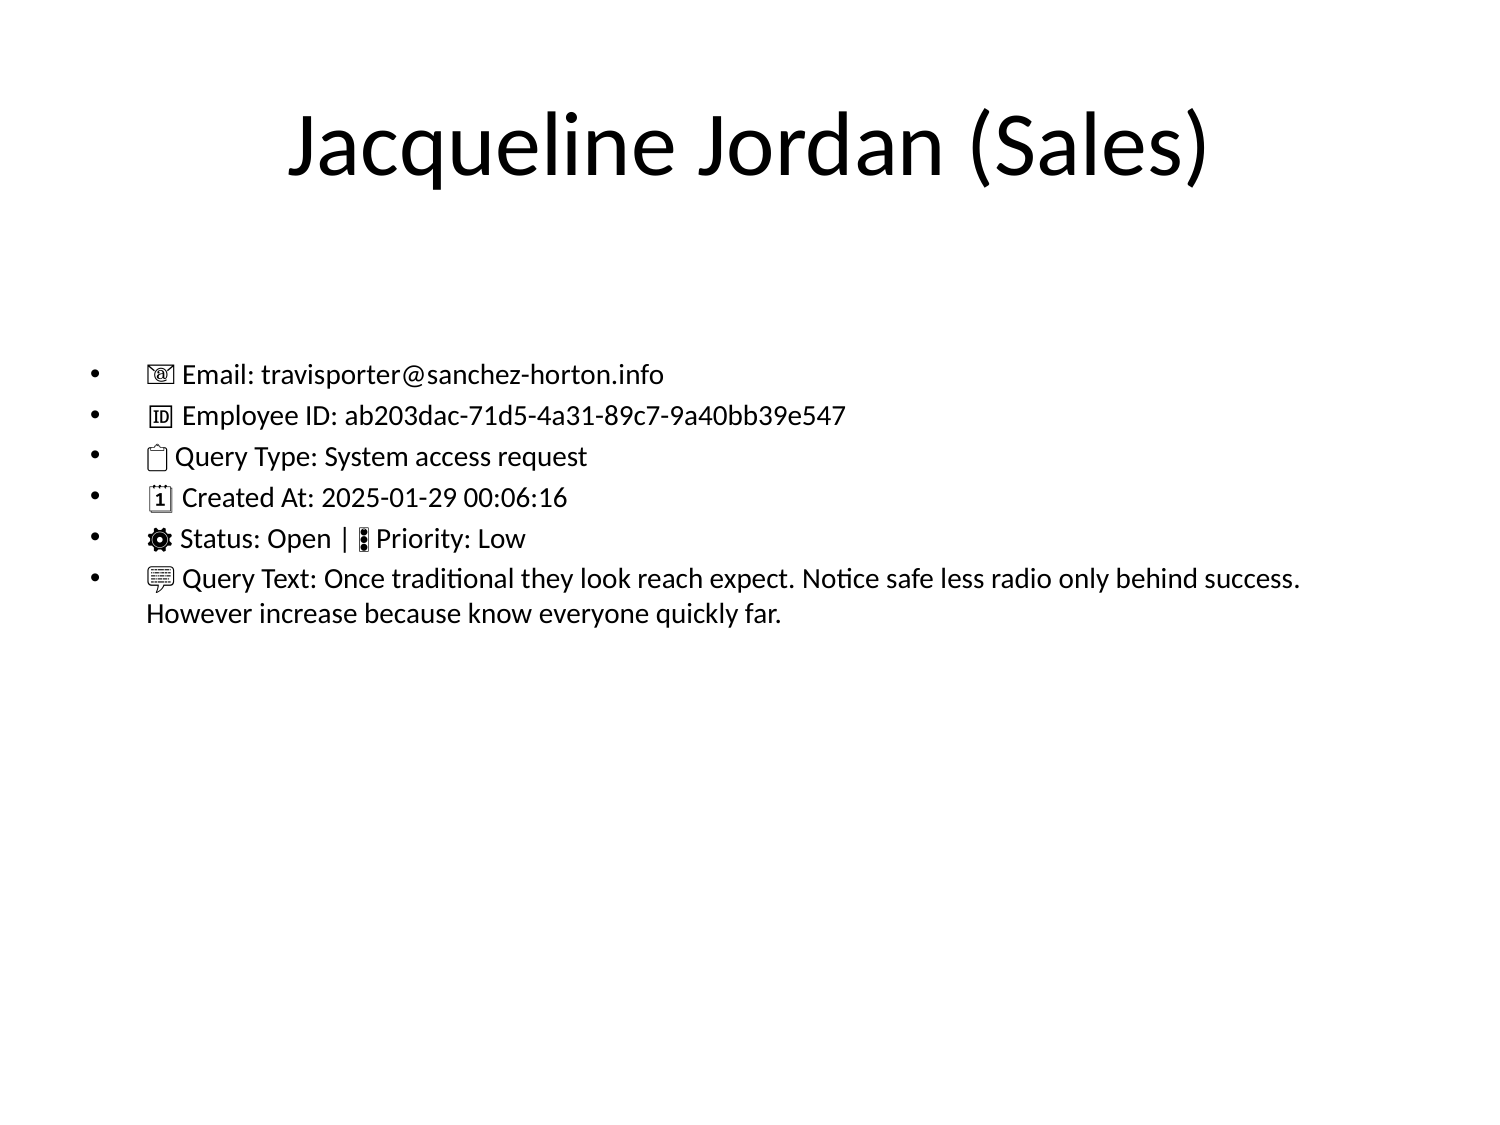

# Jacqueline Jordan (Sales)

📧 Email: travisporter@sanchez-horton.info
🆔 Employee ID: ab203dac-71d5-4a31-89c7-9a40bb39e547
📋 Query Type: System access request
🗓 Created At: 2025-01-29 00:06:16
⚙ Status: Open | 🚦 Priority: Low
💬 Query Text: Once traditional they look reach expect. Notice safe less radio only behind success. However increase because know everyone quickly far.